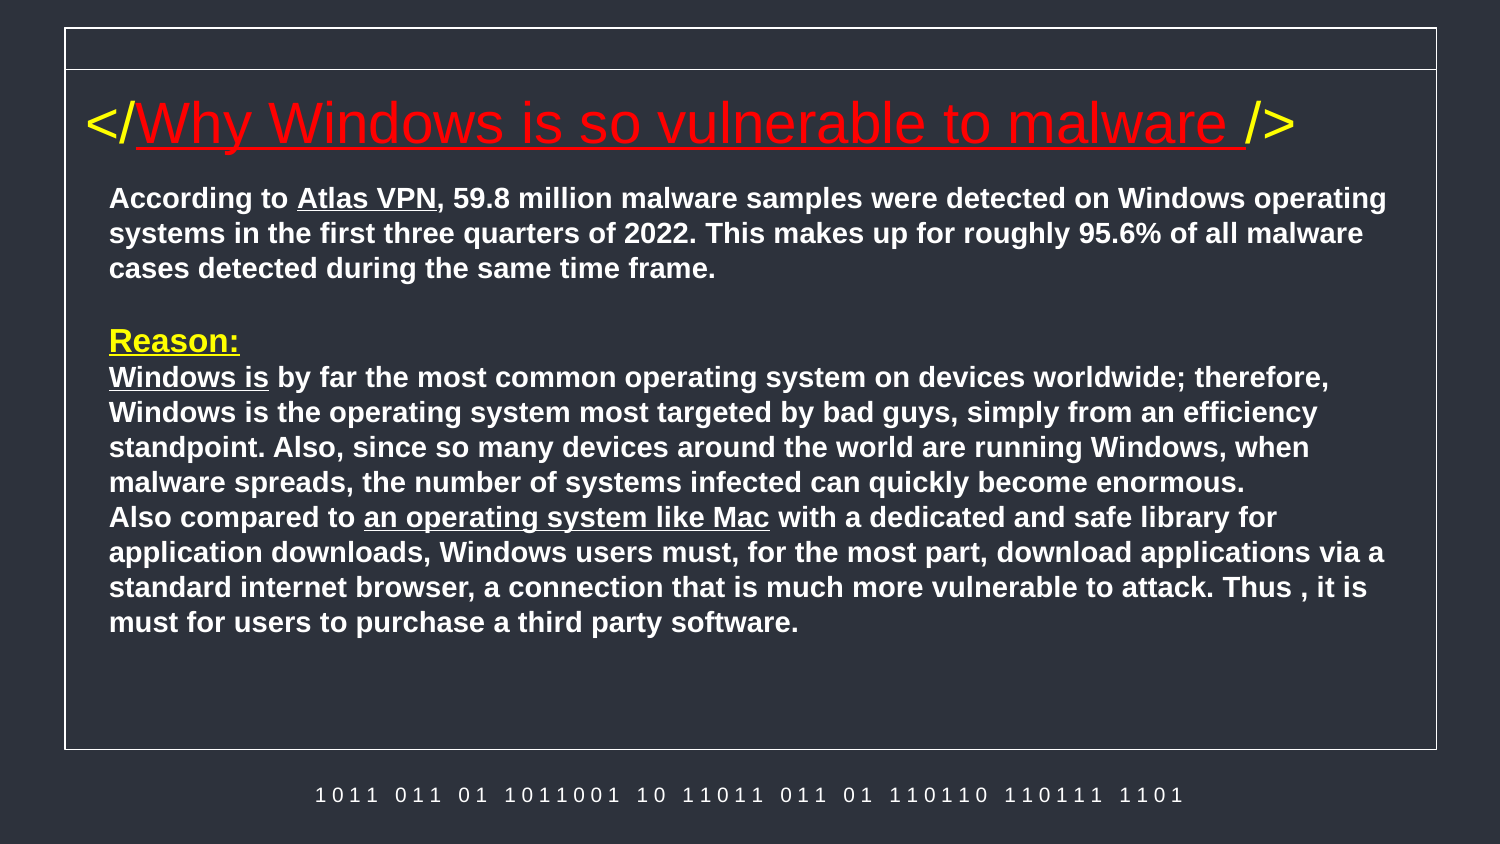

</Why Windows is so vulnerable to malware />
According to Atlas VPN, 59.8 million malware samples were detected on Windows operating systems in the first three quarters of 2022. This makes up for roughly 95.6% of all malware cases detected during the same time frame.

Reason:
Windows is by far the most common operating system on devices worldwide; therefore, Windows is the operating system most targeted by bad guys, simply from an efficiency standpoint. Also, since so many devices around the world are running Windows, when malware spreads, the number of systems infected can quickly become enormous.
Also compared to an operating system like Mac with a dedicated and safe library for application downloads, Windows users must, for the most part, download applications via a standard internet browser, a connection that is much more vulnerable to attack. Thus , it is must for users to purchase a third party software.